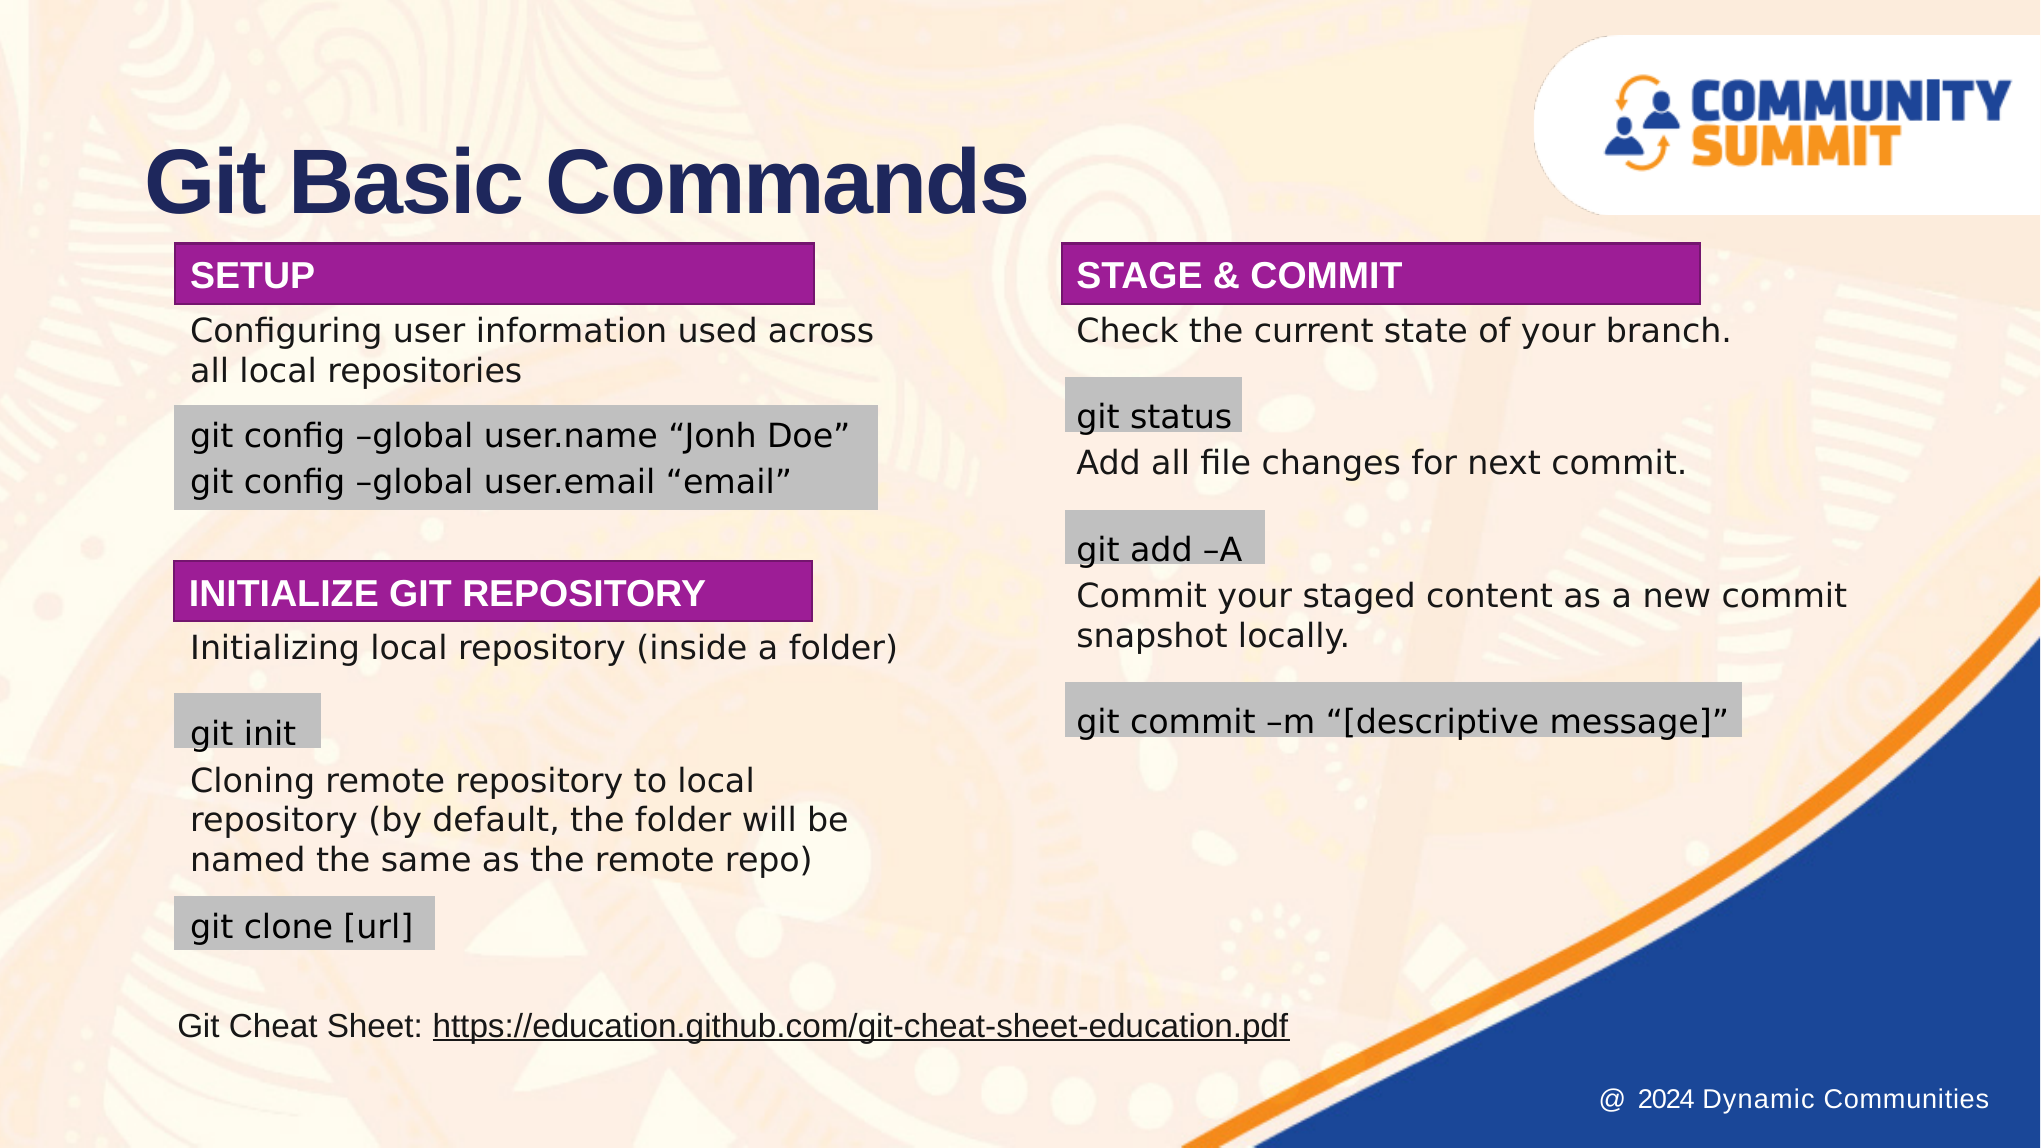

Git Basic Commands
SETUP
Configuring user information used across all local repositories
git config –global user.name “Jonh Doe”
git config –global user.email “email”

INITIALIZE GIT REPOSITORY
Initializing local repository (inside a folder)
git init
Cloning remote repository to local repository (by default, the folder will be named the same as the remote repo)
git clone [url]

STAGE & COMMIT
Check the current state of your branch.
git status
Add all file changes for next commit.
git add –A
Commit your staged content as a new commit snapshot locally.
git commit –m “[descriptive message]”

SETUP
STAGE & COMMIT

INITIALIZE GIT REPOSITORY

Git Cheat Sheet: https://education.github.com/git-cheat-sheet-education.pdf